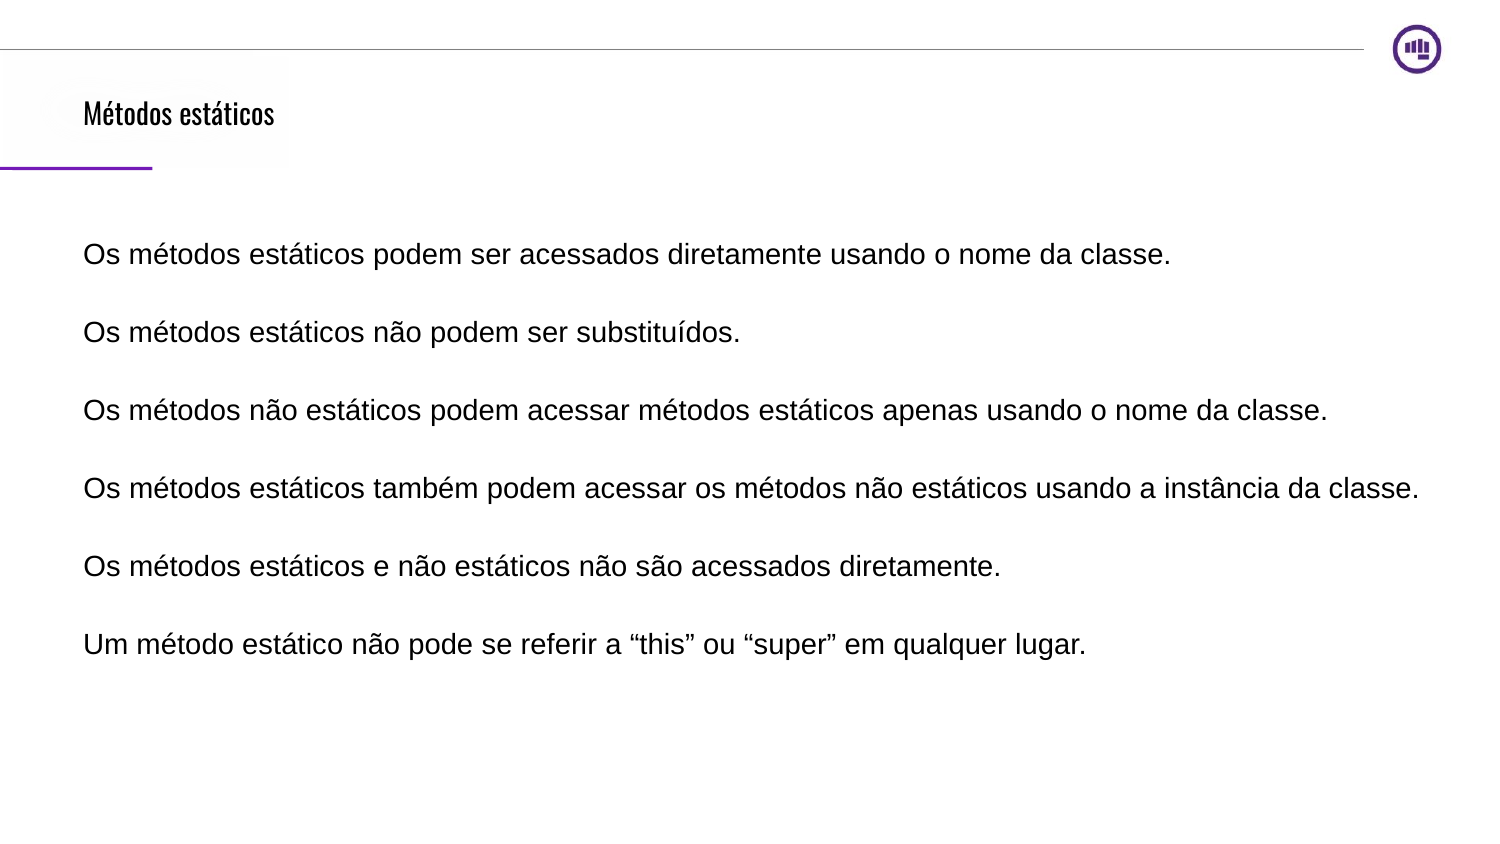

Métodos estáticos

Os métodos estáticos podem ser acessados diretamente usando o nome da classe.
Os métodos estáticos não podem ser substituídos.
Os métodos não estáticos podem acessar métodos estáticos apenas usando o nome da classe.
Os métodos estáticos também podem acessar os métodos não estáticos usando a instância da classe.
Os métodos estáticos e não estáticos não são acessados diretamente.
Um método estático não pode se referir a “this” ou “super” em qualquer lugar.